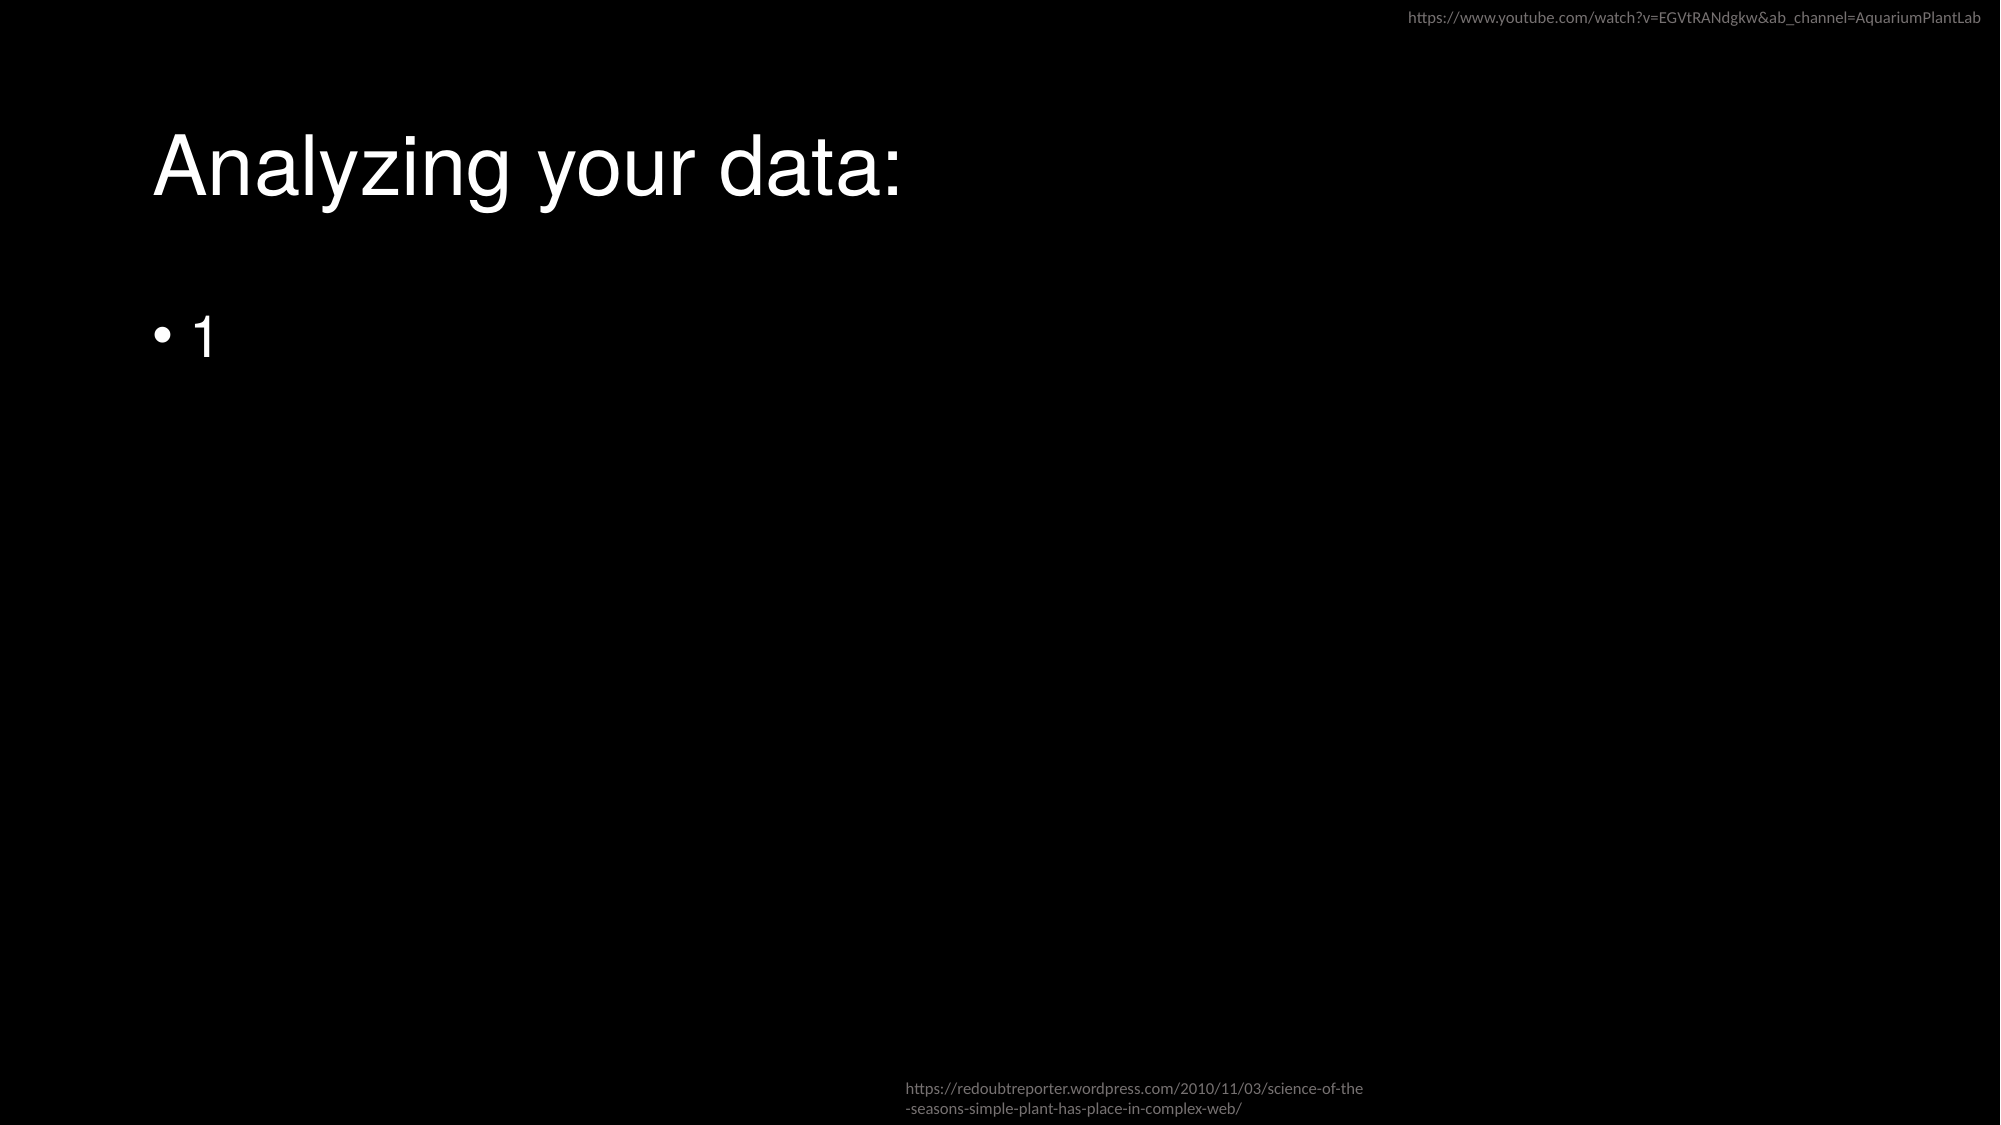

https://www.youtube.com/watch?v=EGVtRANdgkw&ab_channel=AquariumPlantLab
# Analyzing your data:
1
https://redoubtreporter.wordpress.com/2010/11/03/science-of-the
-seasons-simple-plant-has-place-in-complex-web/